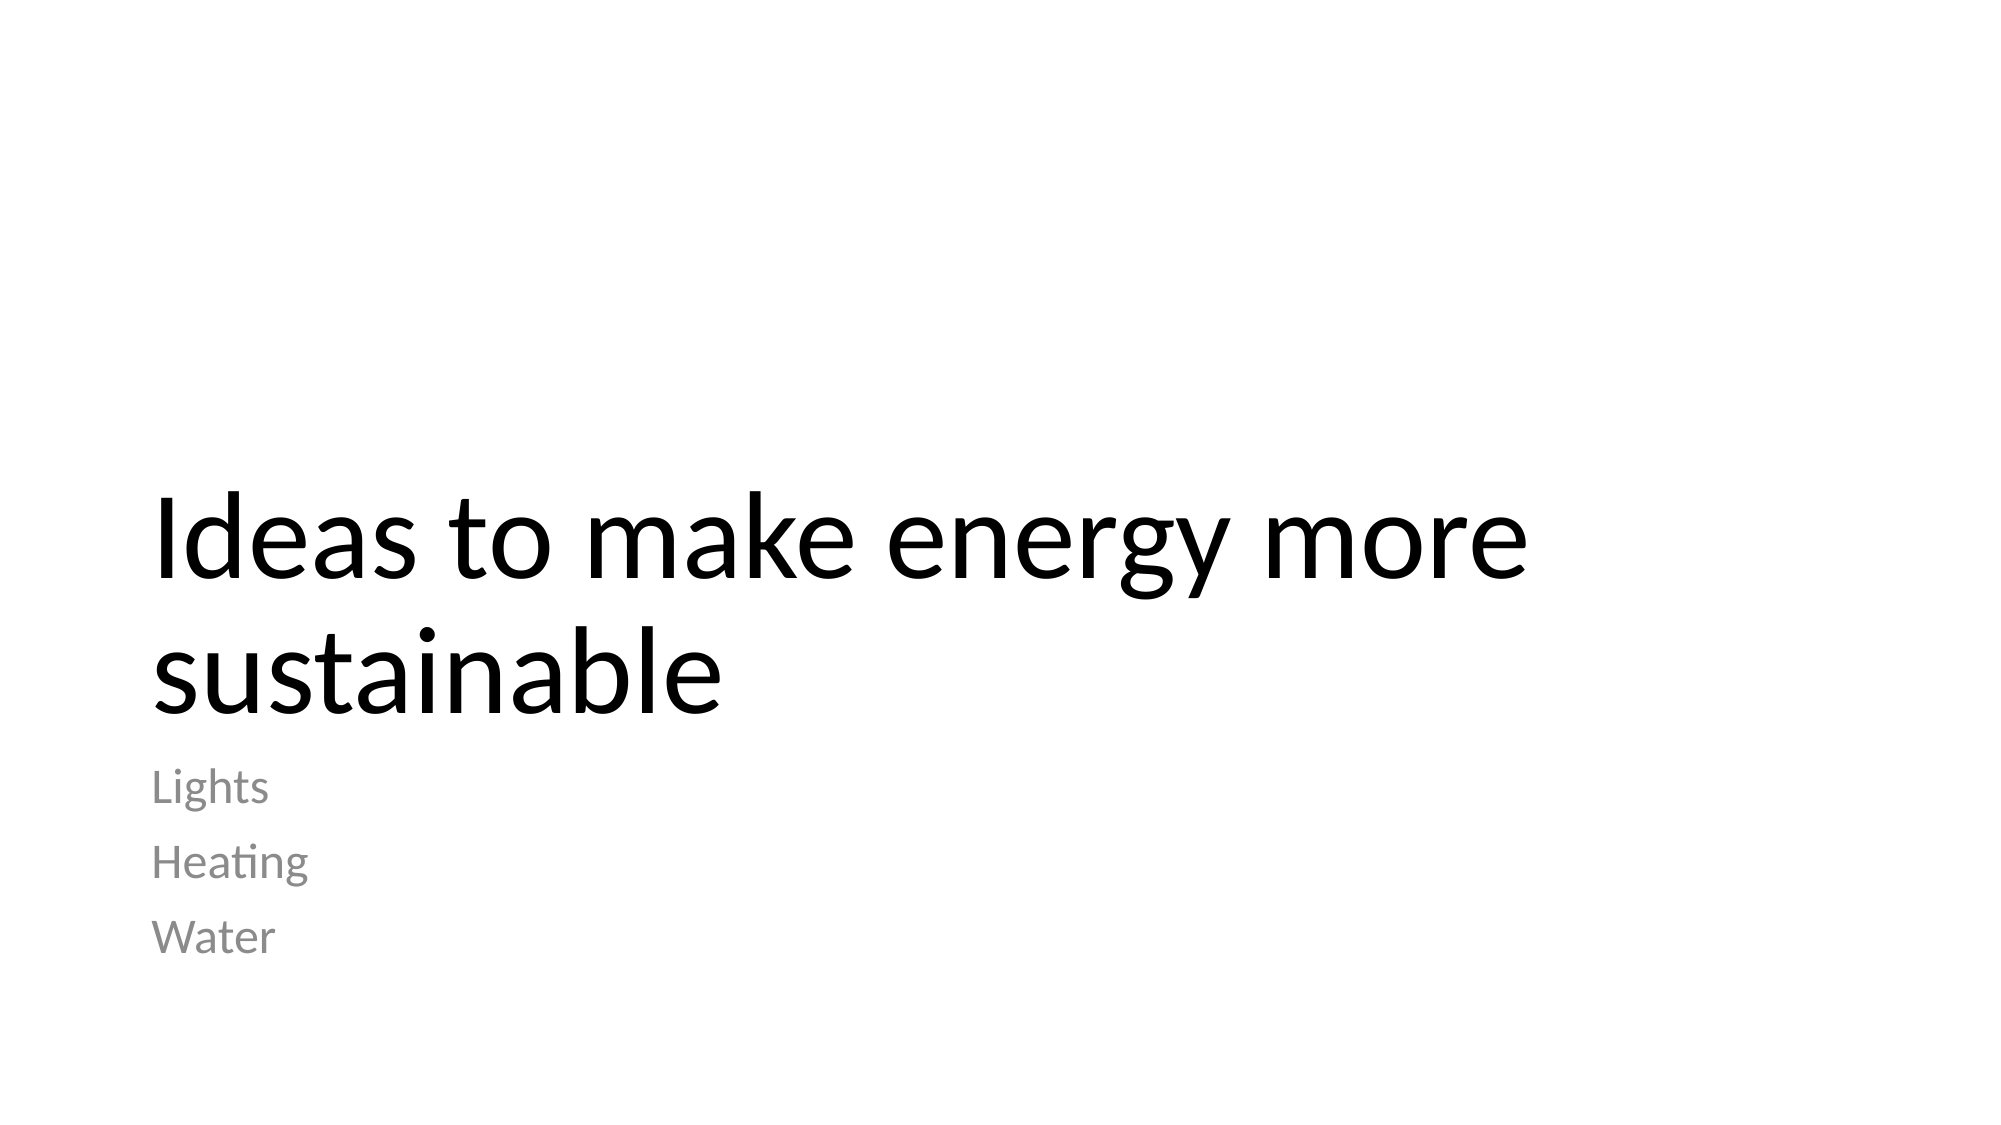

# Ideas to make energy more sustainable
Lights
Heating
Water